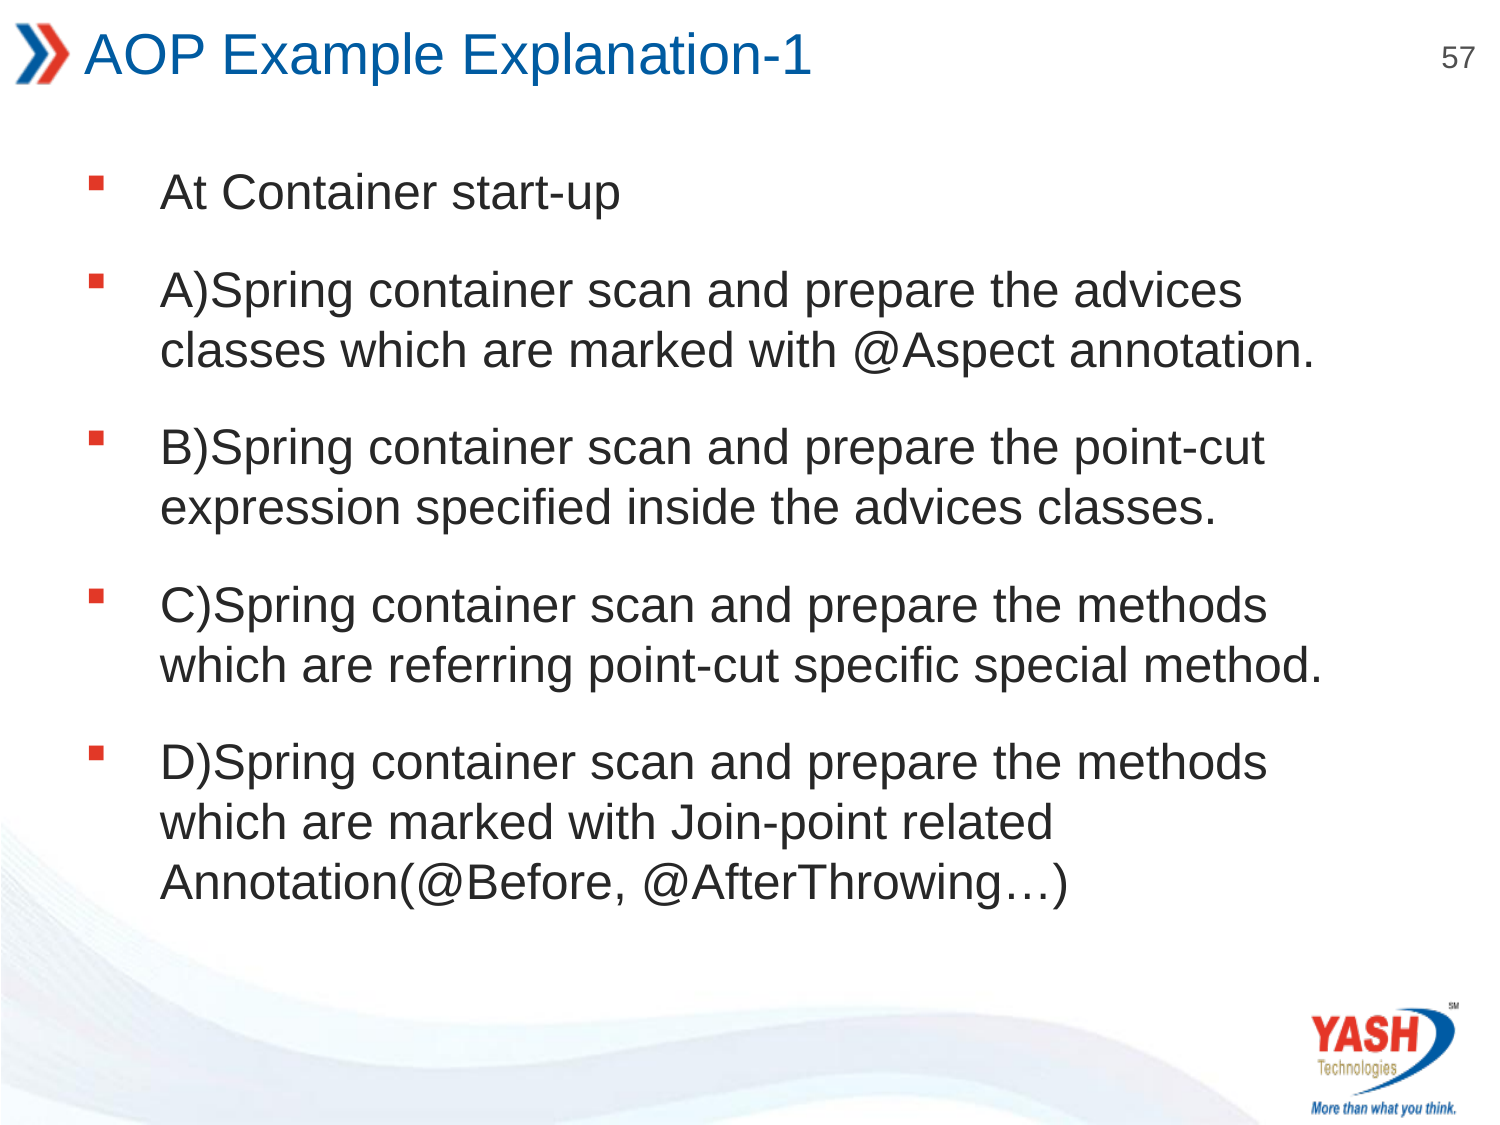

# AOP Example Explanation-1
At Container start-up
A)Spring container scan and prepare the advices classes which are marked with @Aspect annotation.
B)Spring container scan and prepare the point-cut expression specified inside the advices classes.
C)Spring container scan and prepare the methods which are referring point-cut specific special method.
D)Spring container scan and prepare the methods which are marked with Join-point related Annotation(@Before, @AfterThrowing…)